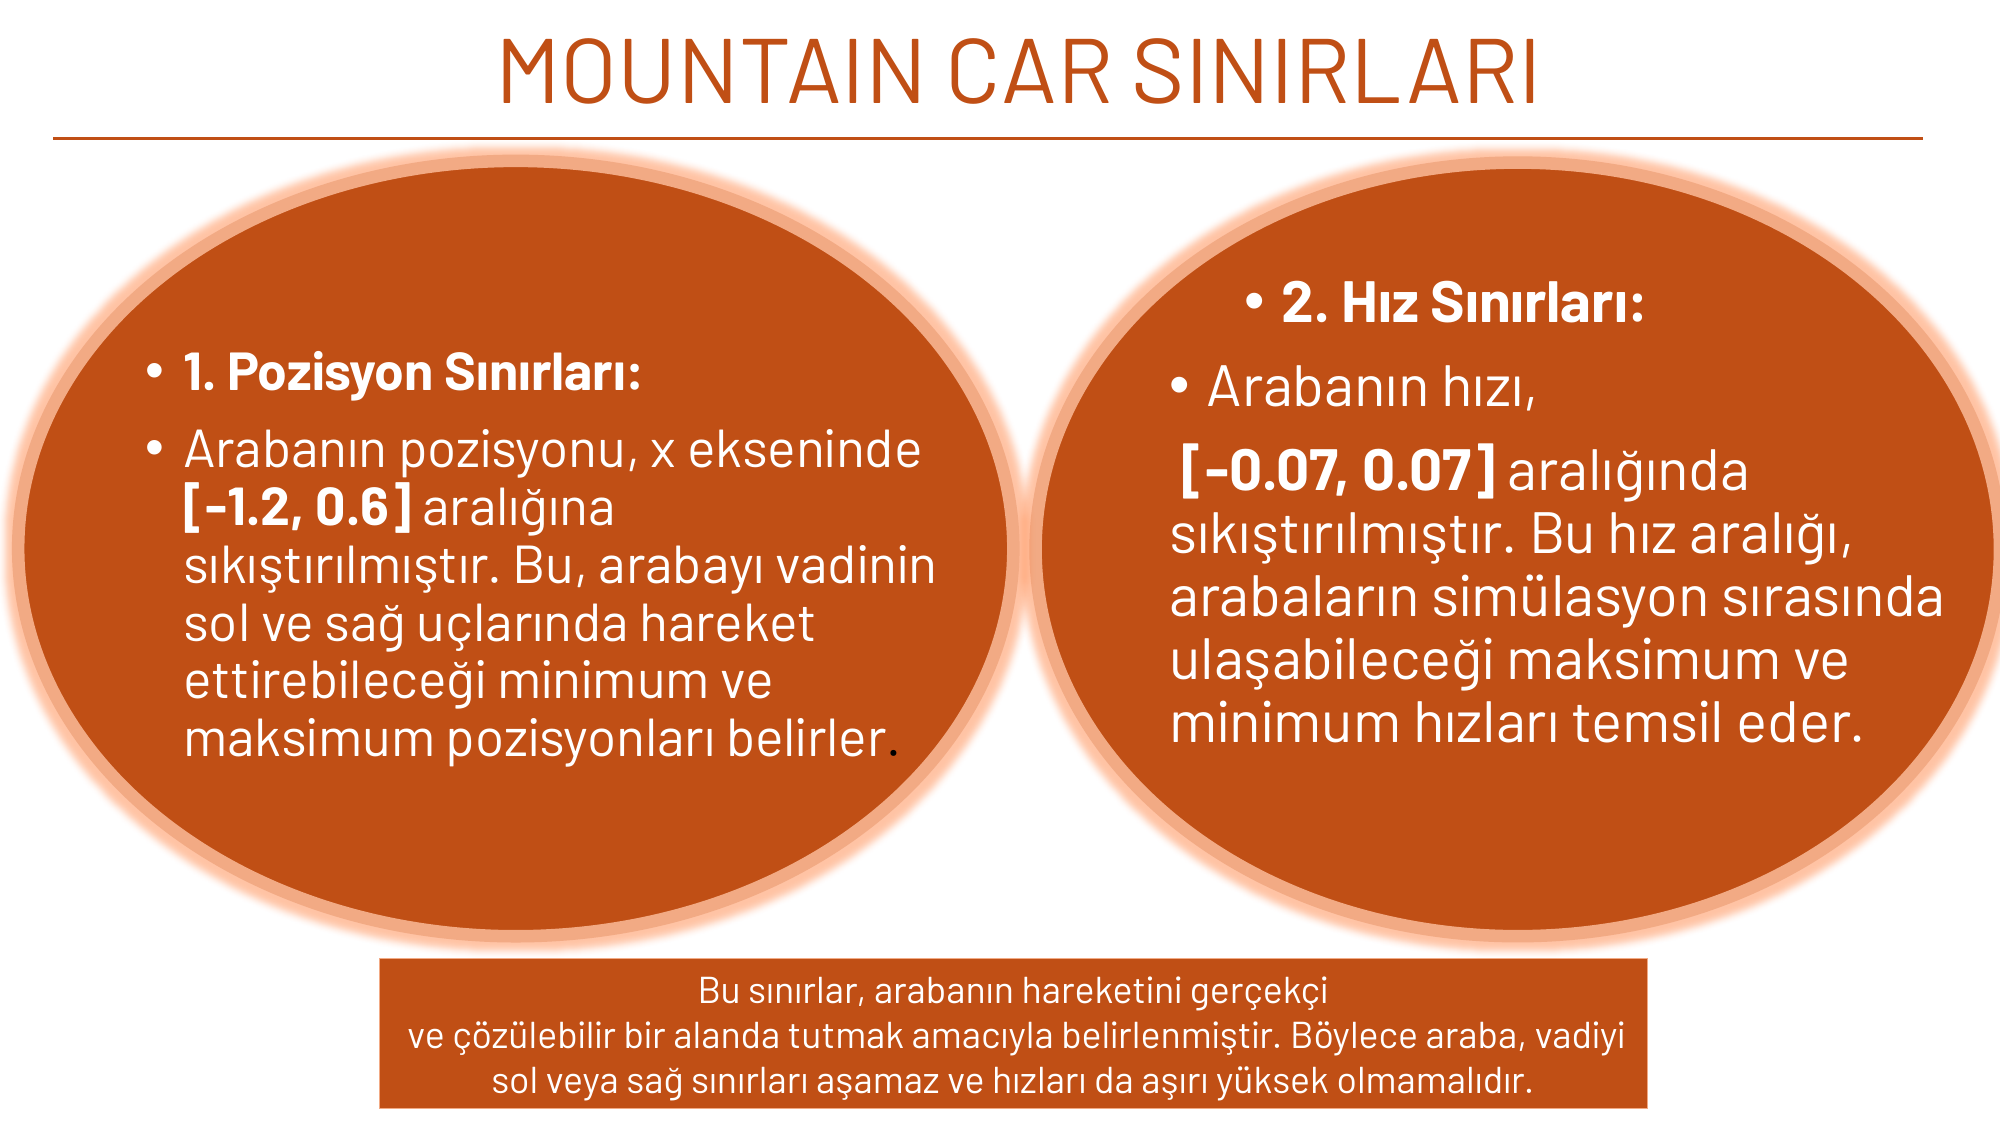

# MOUNTAIN CAR SINIRLARI

1. Pozisyon Sınırları:
Arabanın pozisyonu, x ekseninde  [-1.2, 0.6] aralığına sıkıştırılmıştır. Bu, arabayı vadinin sol ve sağ uçlarında hareket ettirebileceği minimum ve maksimum pozisyonları belirler.

2. Hız Sınırları:
Arabanın hızı,
 [-0.07, 0.07] aralığında sıkıştırılmıştır. Bu hız aralığı, arabaların simülasyon sırasında ulaşabileceği maksimum ve minimum hızları temsil eder.

Bu sınırlar, arabanın hareketini gerçekçi
 ve çözülebilir bir alanda tutmak amacıyla belirlenmiştir. Böylece araba, vadiyi sol veya sağ sınırları aşamaz ve hızları da aşırı yüksek olmamalıdır.